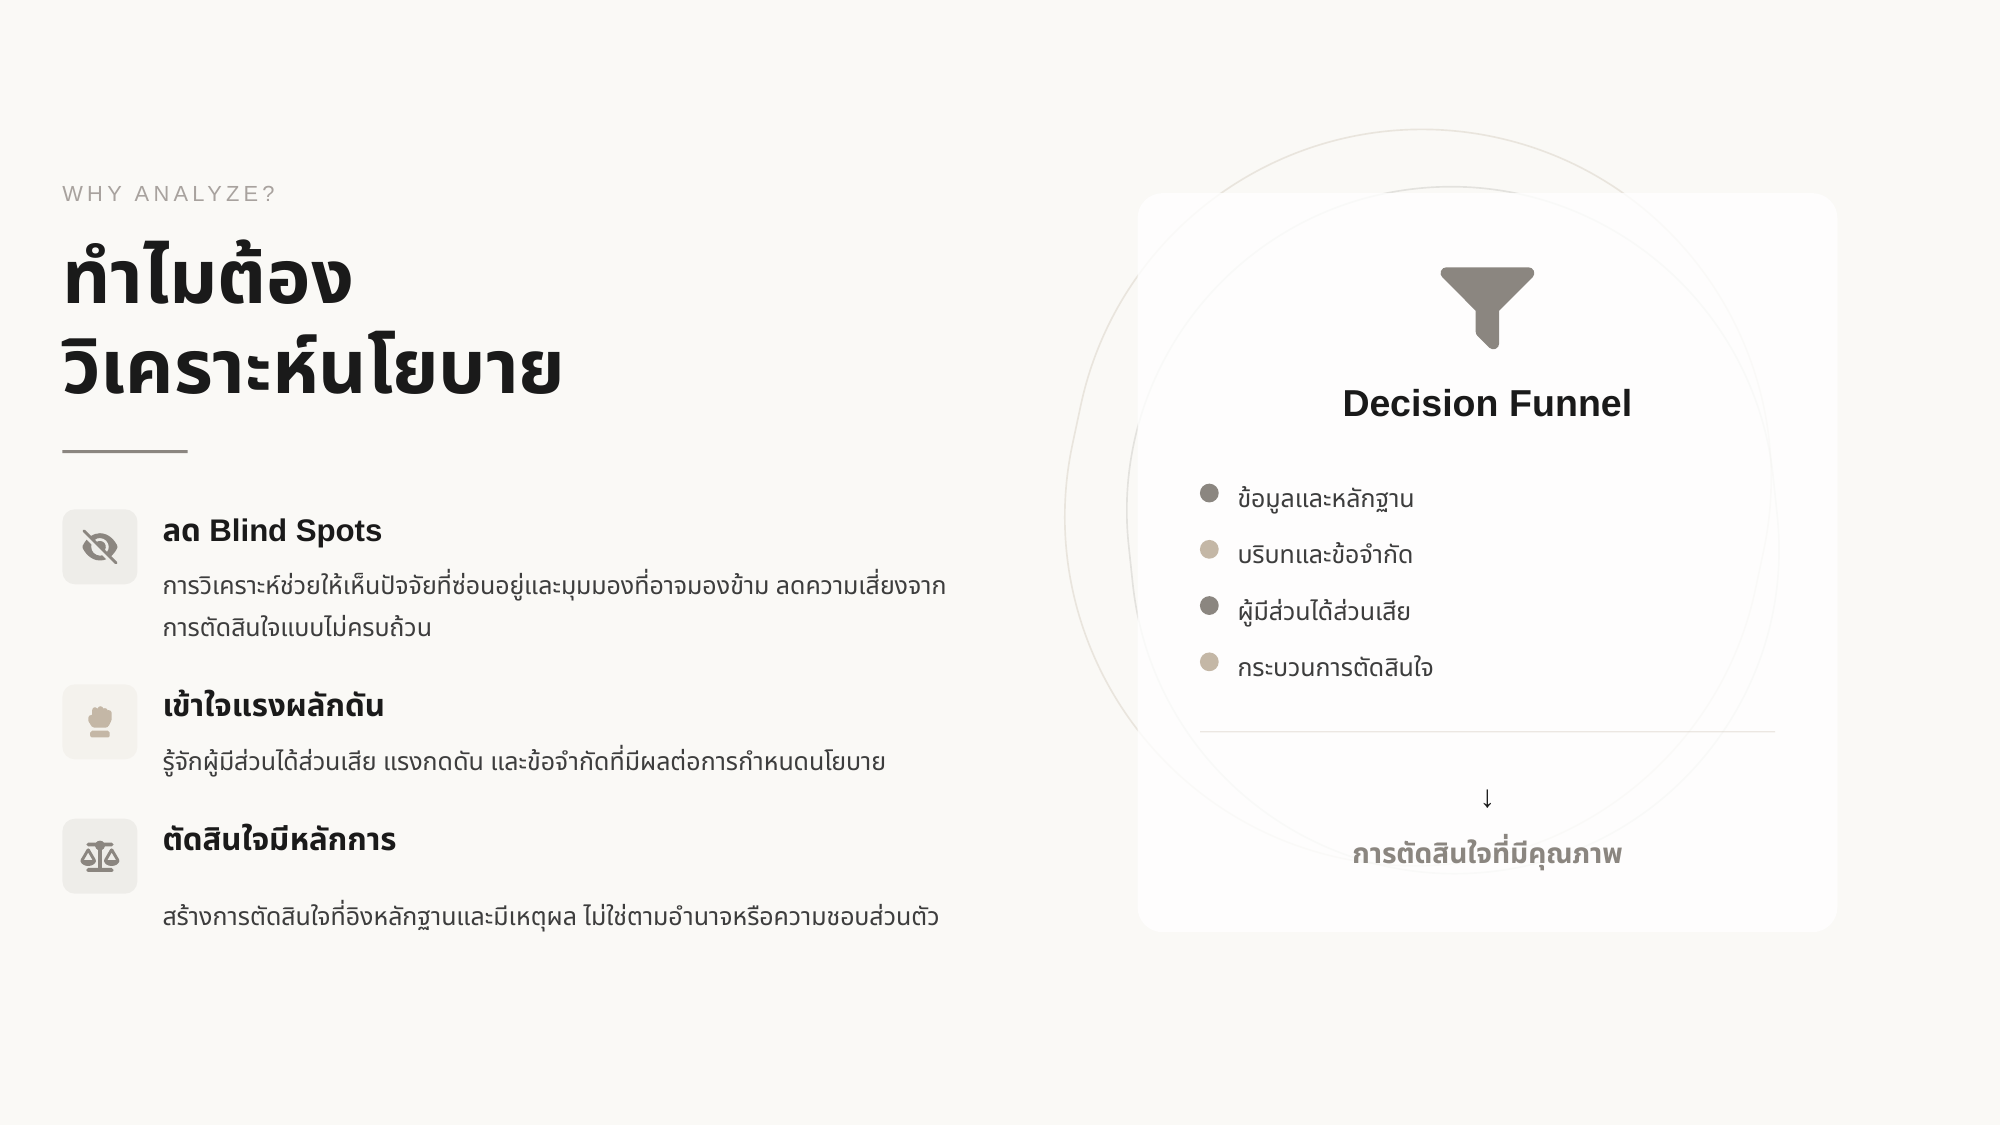

WHY ANALYZE?

ทำไมต้อง
วิเคราะห์นโยบาย

Decision Funnel

ข้อมูลและหลักฐาน

ลด Blind Spots

บริบทและข้อจำกัด

การวิเคราะห์ช่วยให้เห็นปัจจัยที่ซ่อนอยู่และมุมมองที่อาจมองข้าม ลดความเสี่ยงจากการตัดสินใจแบบไม่ครบถ้วน
ผู้มีส่วนได้ส่วนเสีย

กระบวนการตัดสินใจ

เข้าใจแรงผลักดัน

รู้จักผู้มีส่วนได้ส่วนเสีย แรงกดดัน และข้อจำกัดที่มีผลต่อการกำหนดนโยบาย
↓
ตัดสินใจมีหลักการ

การตัดสินใจที่มีคุณภาพ

สร้างการตัดสินใจที่อิงหลักฐานและมีเหตุผล ไม่ใช่ตามอำนาจหรือความชอบส่วนตัว